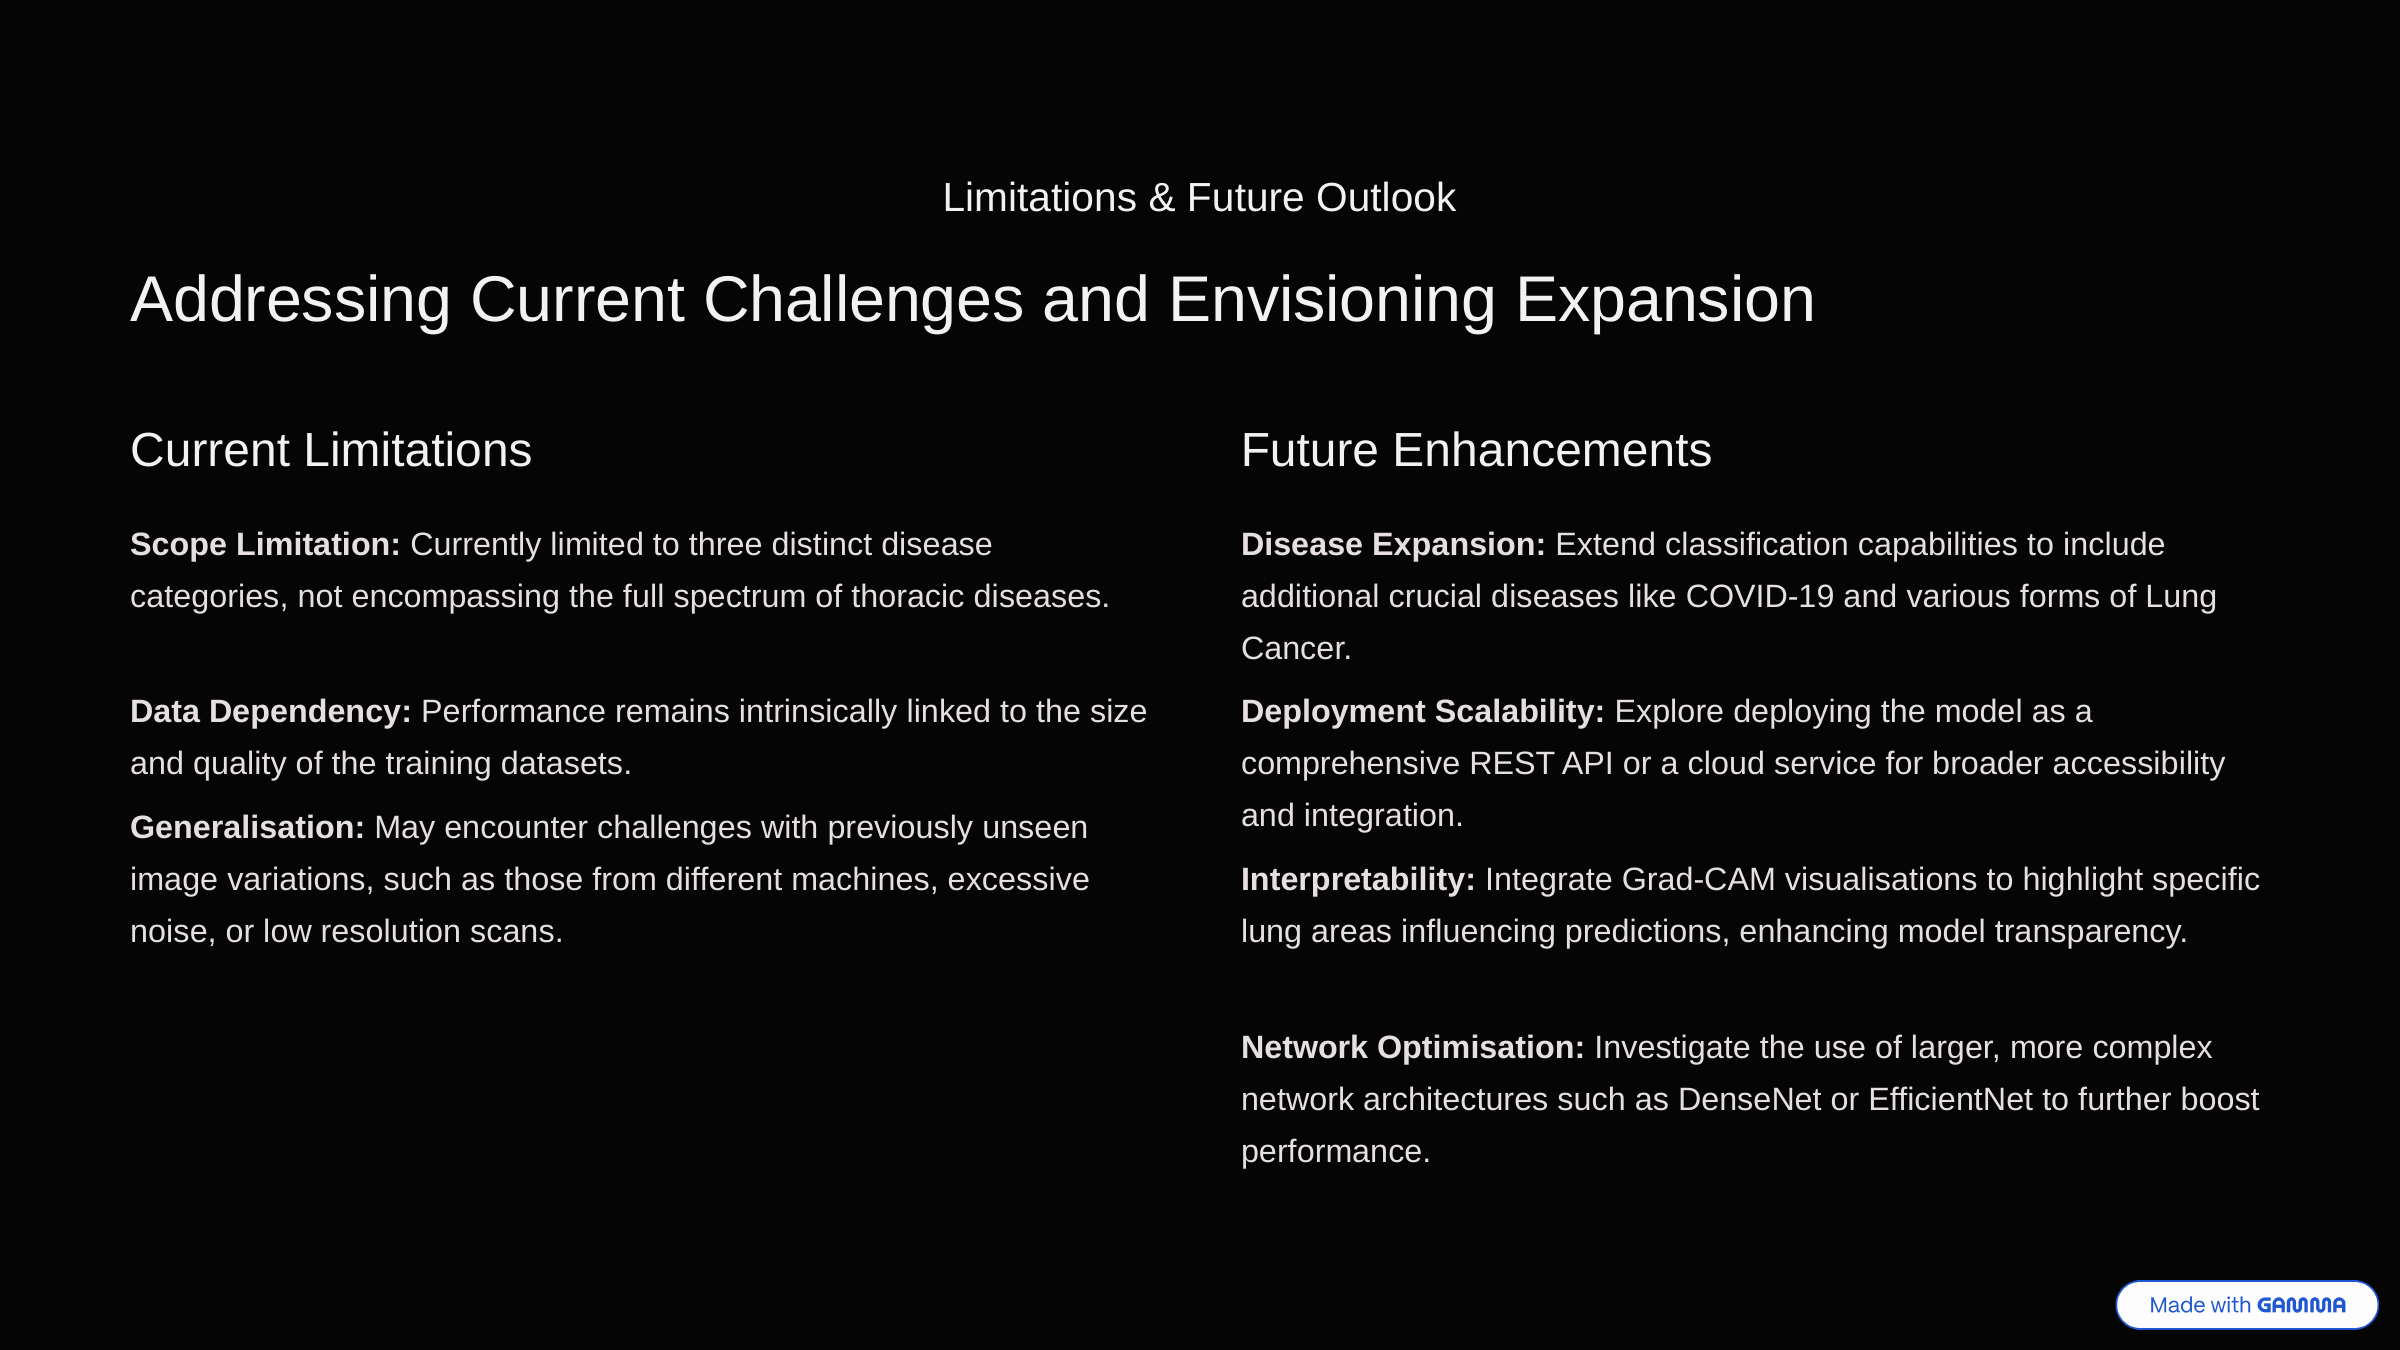

Limitations & Future Outlook
Addressing Current Challenges and Envisioning Expansion
Current Limitations
Future Enhancements
Scope Limitation: Currently limited to three distinct disease categories, not encompassing the full spectrum of thoracic diseases.
Disease Expansion: Extend classification capabilities to include additional crucial diseases like COVID-19 and various forms of Lung Cancer.
Data Dependency: Performance remains intrinsically linked to the size and quality of the training datasets.
Deployment Scalability: Explore deploying the model as a comprehensive REST API or a cloud service for broader accessibility and integration.
Generalisation: May encounter challenges with previously unseen image variations, such as those from different machines, excessive noise, or low resolution scans.
Interpretability: Integrate Grad-CAM visualisations to highlight specific lung areas influencing predictions, enhancing model transparency.
Network Optimisation: Investigate the use of larger, more complex network architectures such as DenseNet or EfficientNet to further boost performance.